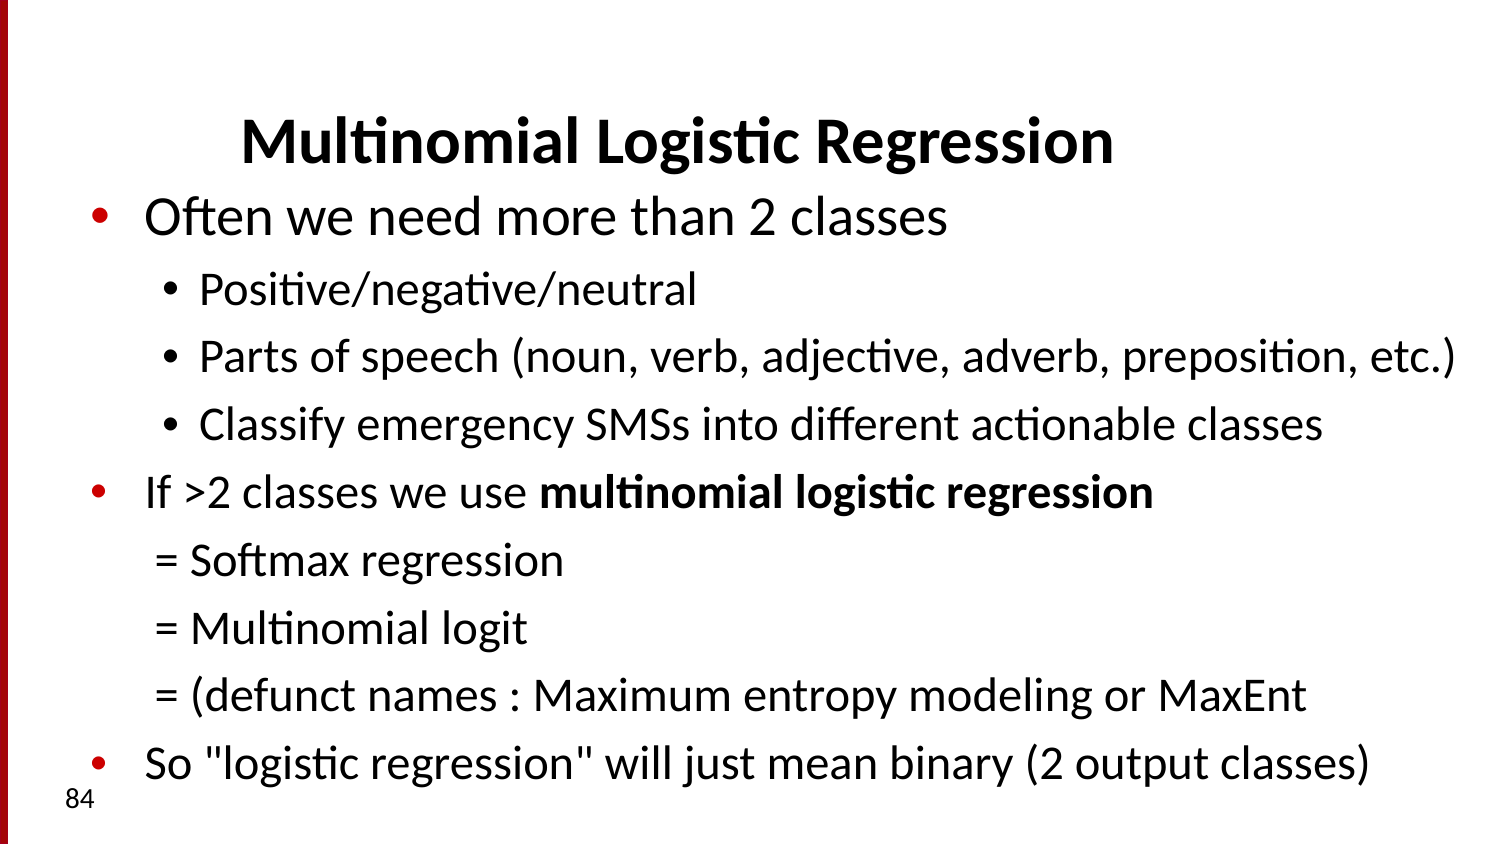

# Multinomial Logistic Regression
Often we need more than 2 classes
Positive/negative/neutral
Parts of speech (noun, verb, adjective, adverb, preposition, etc.)
Classify emergency SMSs into different actionable classes
If >2 classes we use multinomial logistic regression
= Softmax regression
= Multinomial logit
= (defunct names : Maximum entropy modeling or MaxEnt
So "logistic regression" will just mean binary (2 output classes)

84